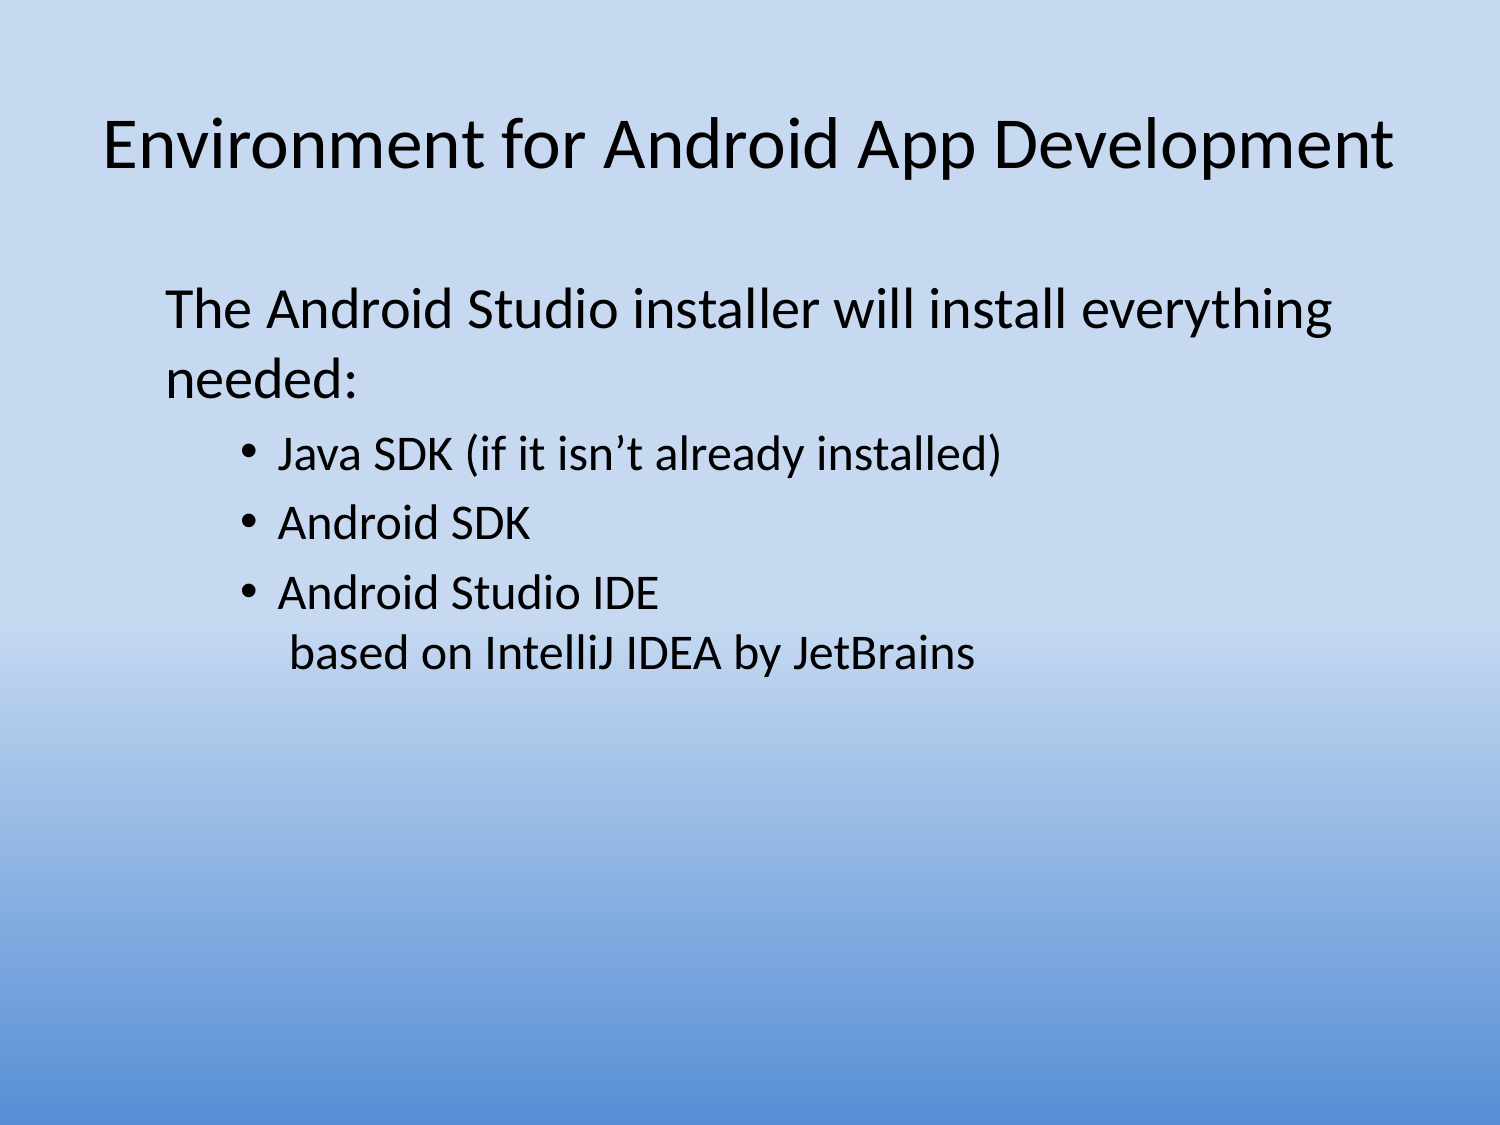

# Environment for Android App Development
The Android Studio installer will install everything needed:
Java SDK (if it isn’t already installed)
Android SDK
Android Studio IDE
 based on IntelliJ IDEA by JetBrains